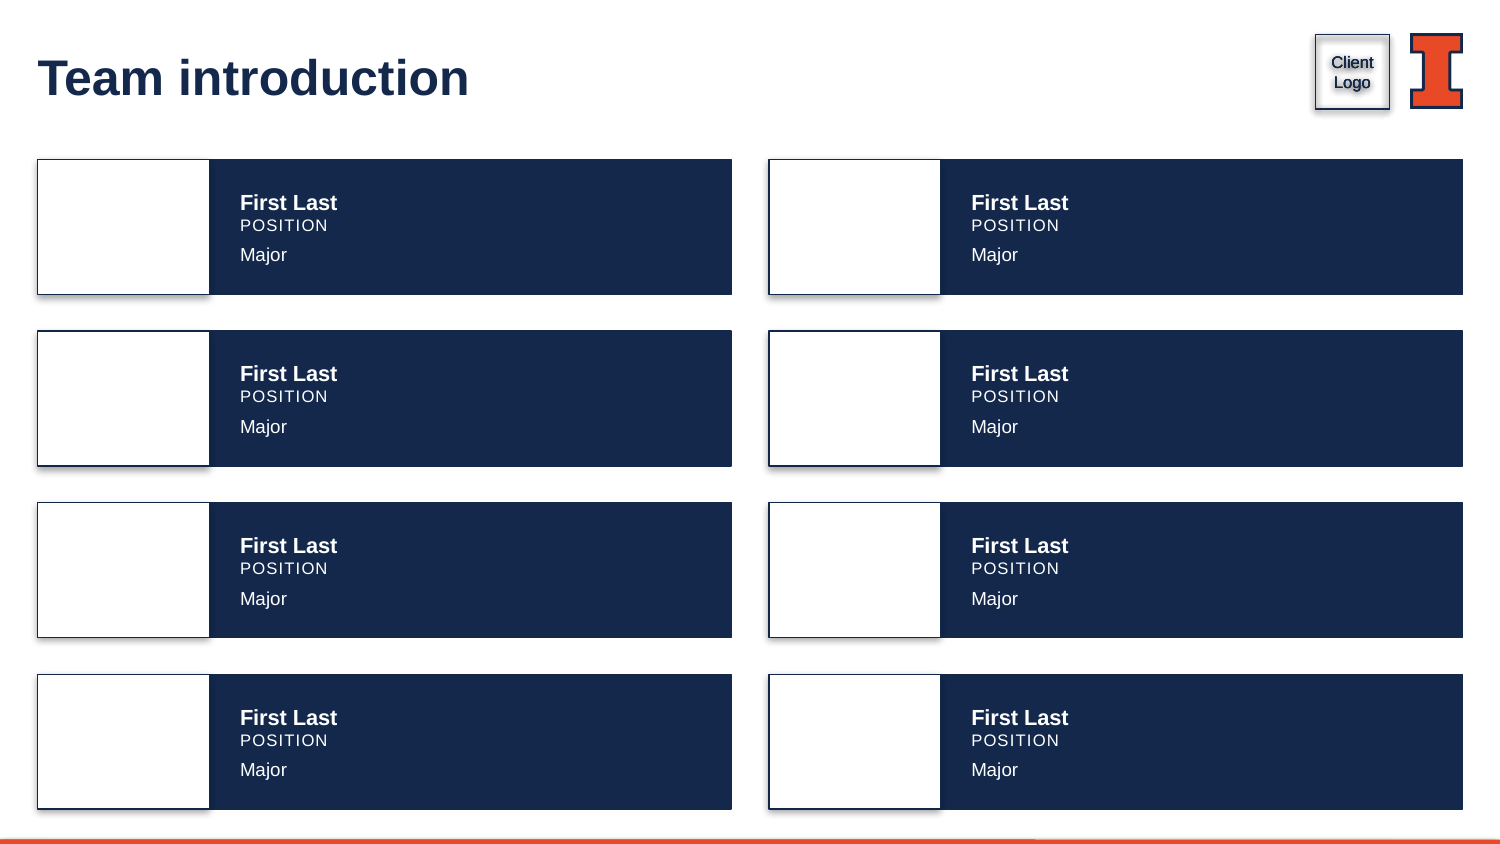

# Team introduction

First Last
position
Major

First Last
position
Major

First Last
position
Major

First Last
position
Major

First Last
position
Major

First Last
position
Major

First Last
position
Major

First Last
position
Major